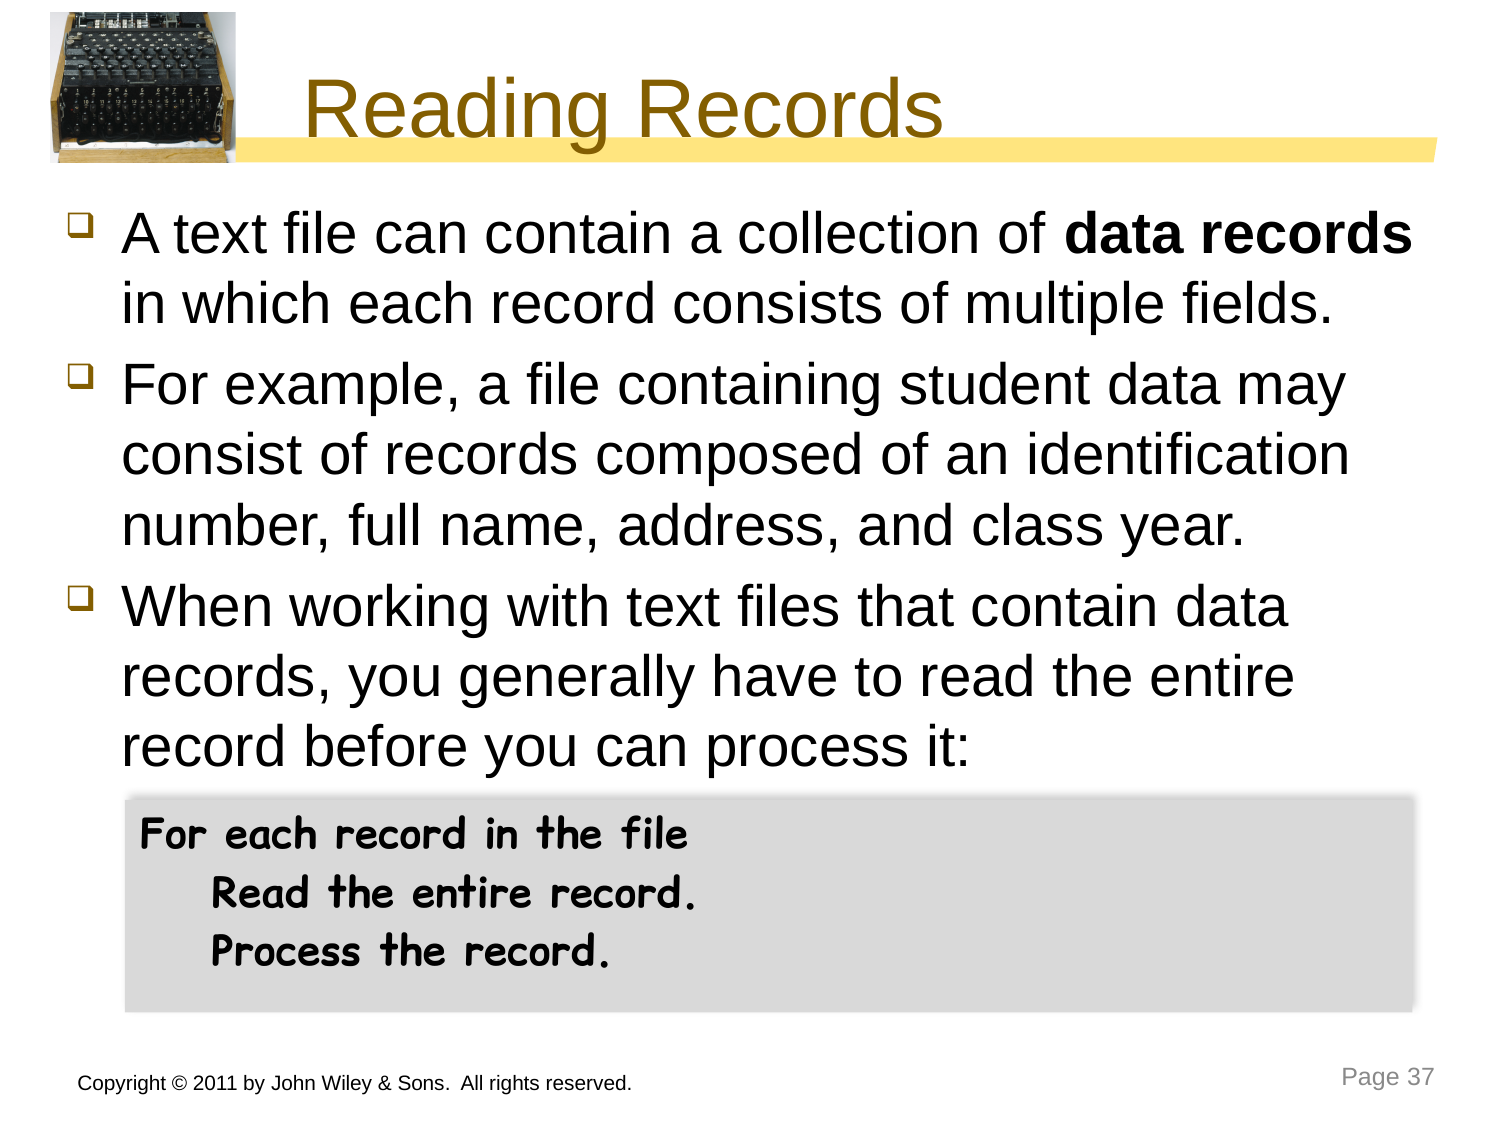

# Reading Records
A text file can contain a collection of data records in which each record consists of multiple fields.
For example, a file containing student data may consist of records composed of an identification number, full name, address, and class year.
When working with text files that contain data records, you generally have to read the entire record before you can process it:
For each record in the file
    Read the entire record.
    Process the record.

Copyright © 2011 by John Wiley & Sons.  All rights reserved.
Page 37